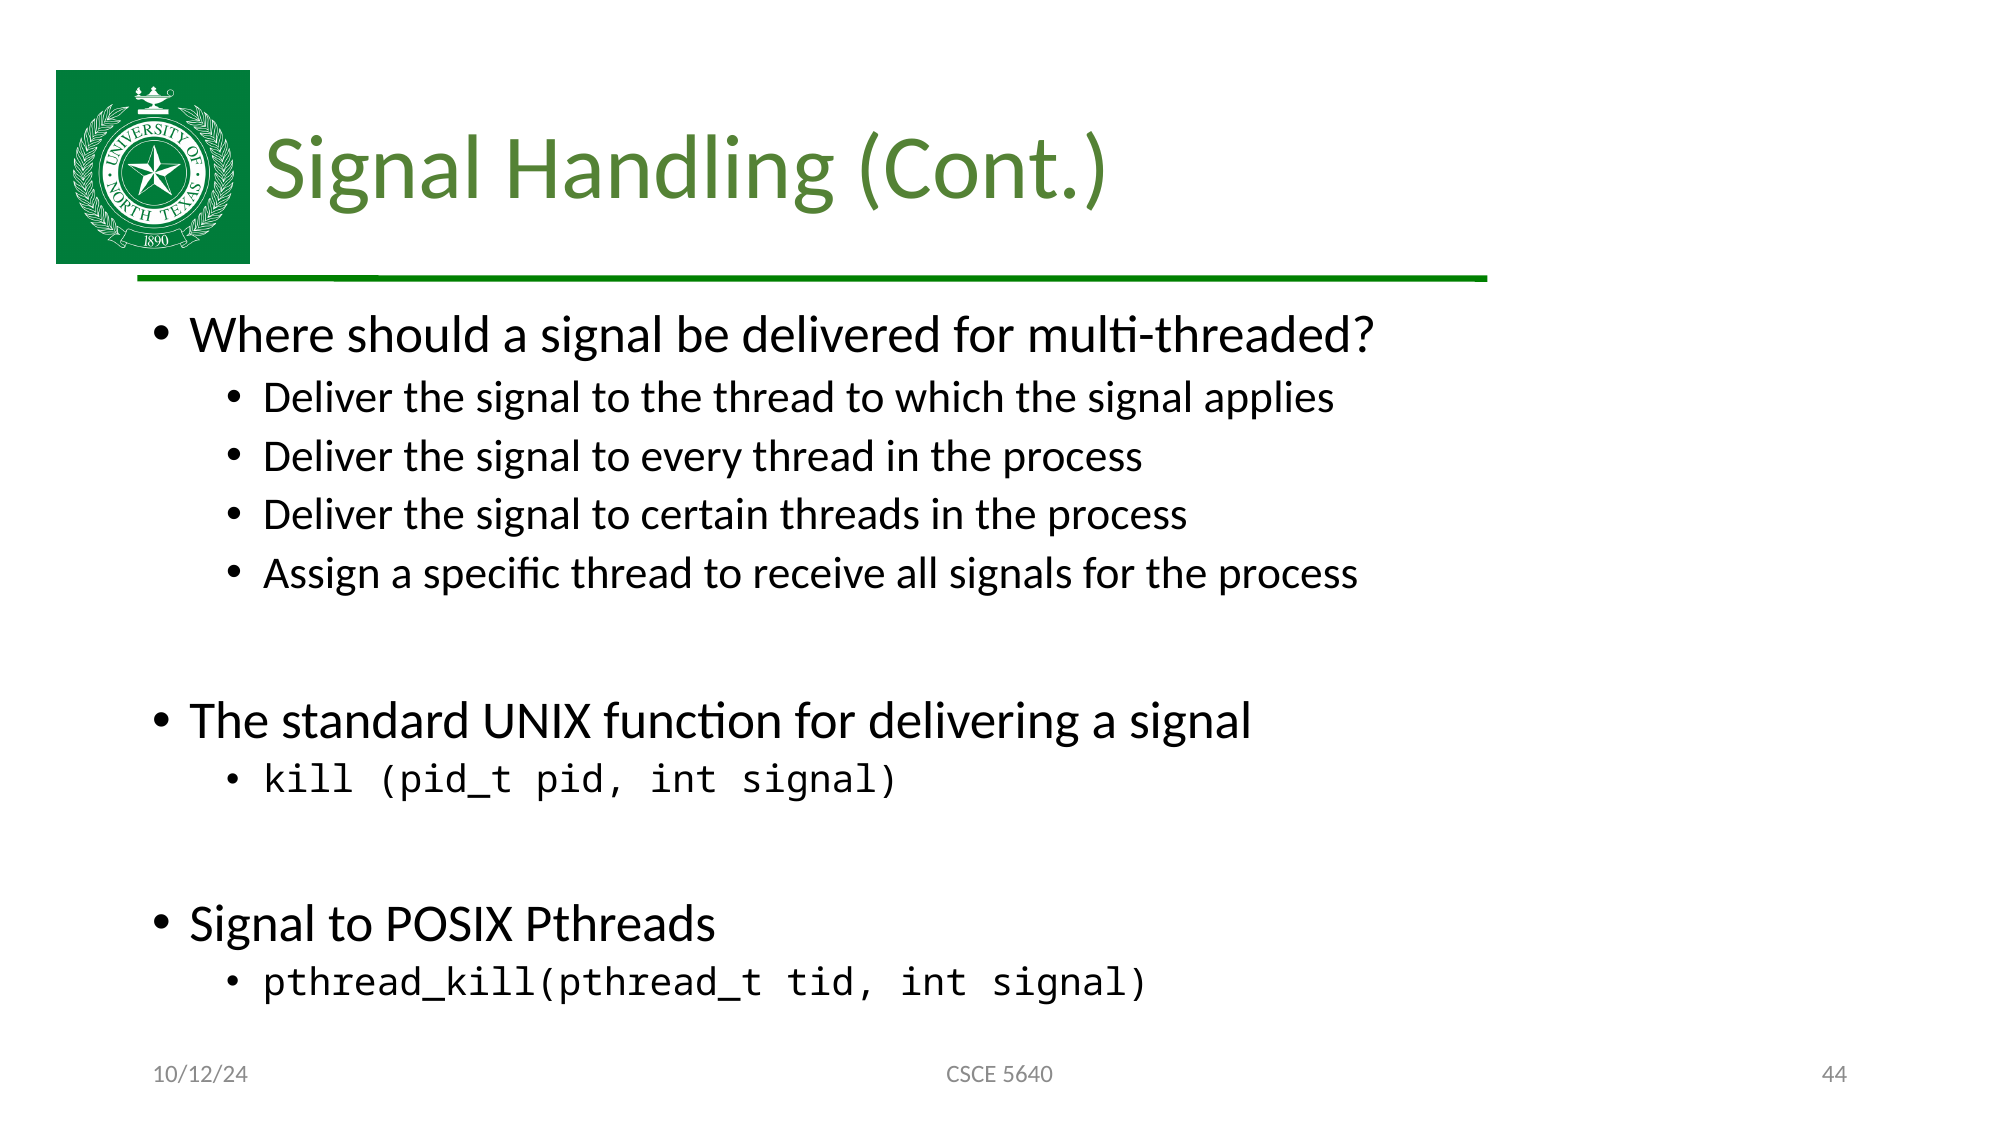

# Signal Handling (Cont.)
Where should a signal be delivered for multi-threaded?
Deliver the signal to the thread to which the signal applies
Deliver the signal to every thread in the process
Deliver the signal to certain threads in the process
Assign a specific thread to receive all signals for the process

The standard UNIX function for delivering a signal
kill (pid_t pid, int signal)

Signal to POSIX Pthreads
pthread_kill(pthread_t tid, int signal)
10/12/24
CSCE 5640
44